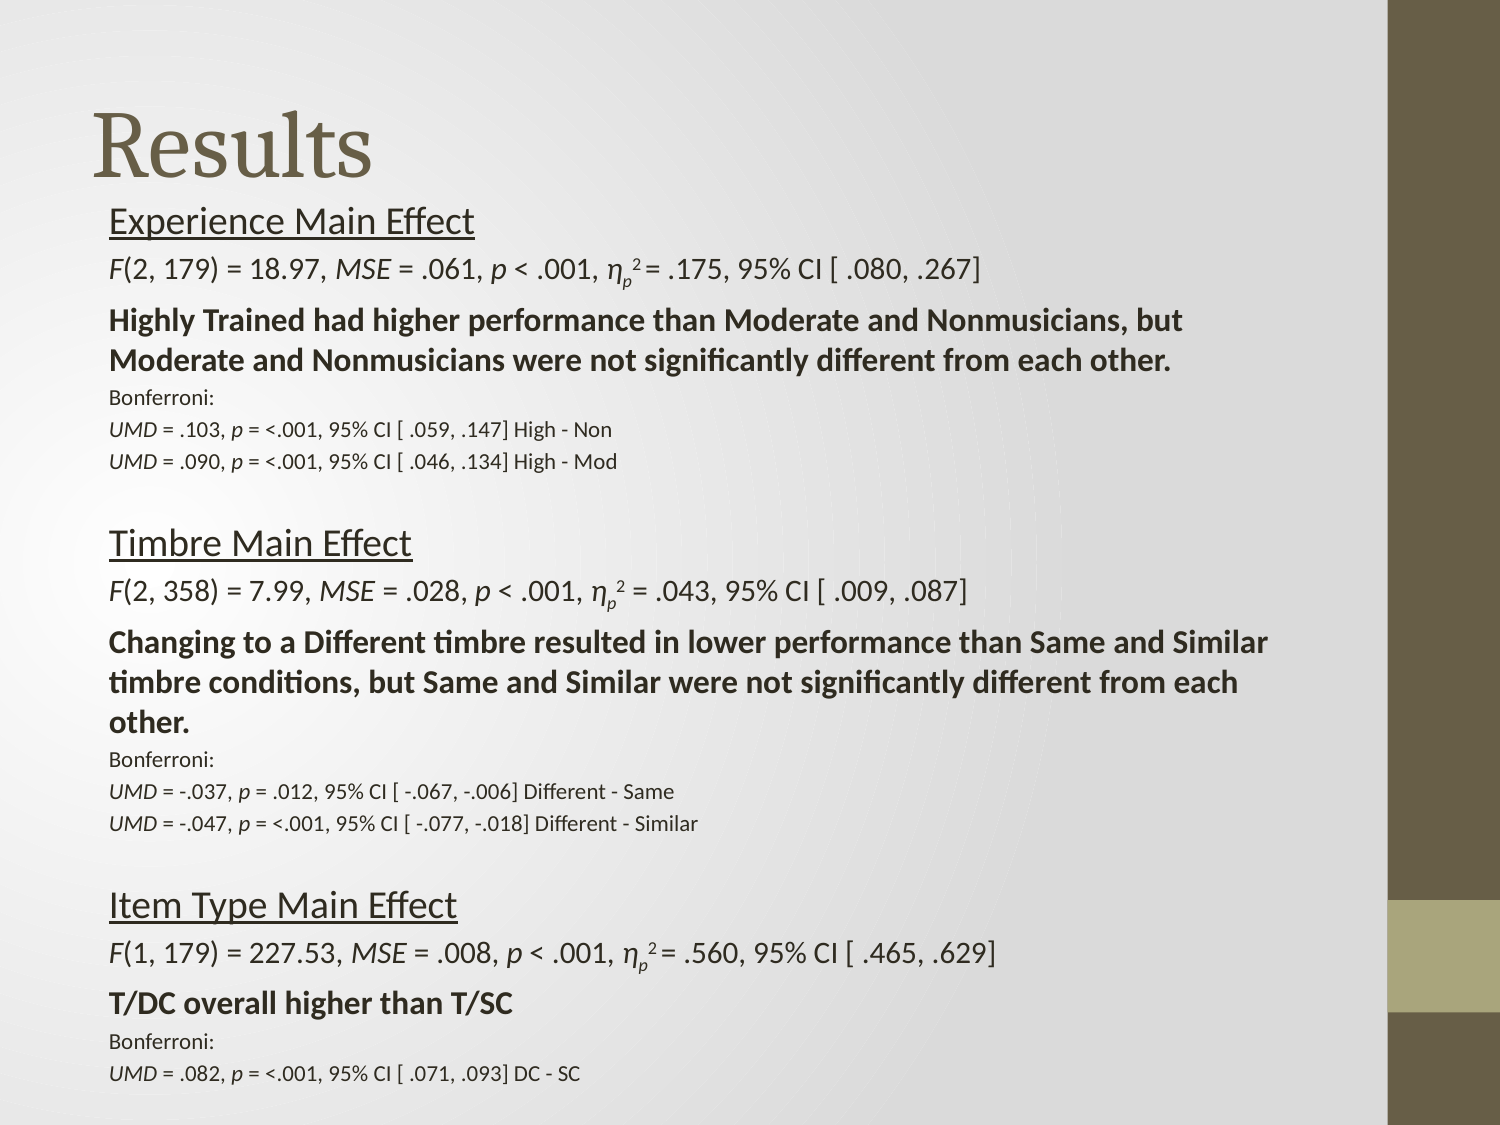

# Results
Experience Main Effect
F(2, 179) = 18.97, MSE = .061, p < .001, ηp2 = .175, 95% CI [ .080, .267]
Highly Trained had higher performance than Moderate and Nonmusicians, but Moderate and Nonmusicians were not significantly different from each other.
Bonferroni:
UMD = .103, p = <.001, 95% CI [ .059, .147] High - Non
UMD = .090, p = <.001, 95% CI [ .046, .134] High - Mod

Timbre Main Effect
F(2, 358) = 7.99, MSE = .028, p < .001, ηp2 = .043, 95% CI [ .009, .087]
Changing to a Different timbre resulted in lower performance than Same and Similar timbre conditions, but Same and Similar were not significantly different from each other.
Bonferroni:
UMD = -.037, p = .012, 95% CI [ -.067, -.006] Different - Same
UMD = -.047, p = <.001, 95% CI [ -.077, -.018] Different - Similar

Item Type Main Effect
F(1, 179) = 227.53, MSE = .008, p < .001, ηp2 = .560, 95% CI [ .465, .629]
T/DC overall higher than T/SC
Bonferroni:
UMD = .082, p = <.001, 95% CI [ .071, .093] DC - SC